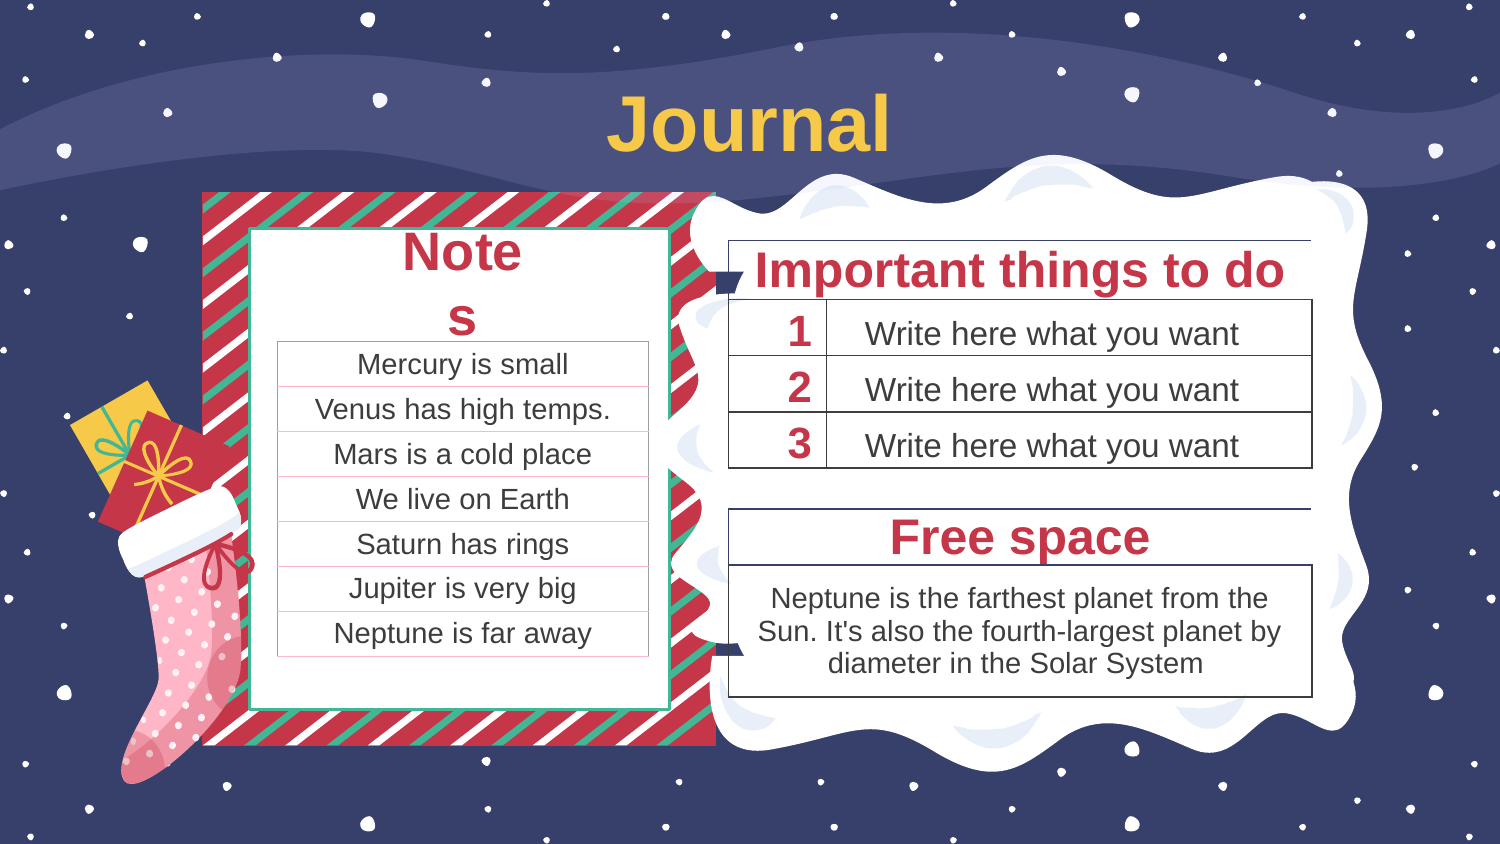

# Journal

| Important things to do |  |  |
| --- | --- | --- |
| 1 | Write here what you want |  |
| 2 | Write here what you want |  |
| 3 | Write here what you want |  |
Notes
| Mercury is small |
| --- |
| Venus has high temps. |
| Mars is a cold place |
| We live on Earth |
| Saturn has rings |
| Jupiter is very big |
| Neptune is far away |

| Free space |  |  |
| --- | --- | --- |
| Neptune is the farthest planet from the Sun. It's also the fourth-largest planet by diameter in the Solar System |  |  |